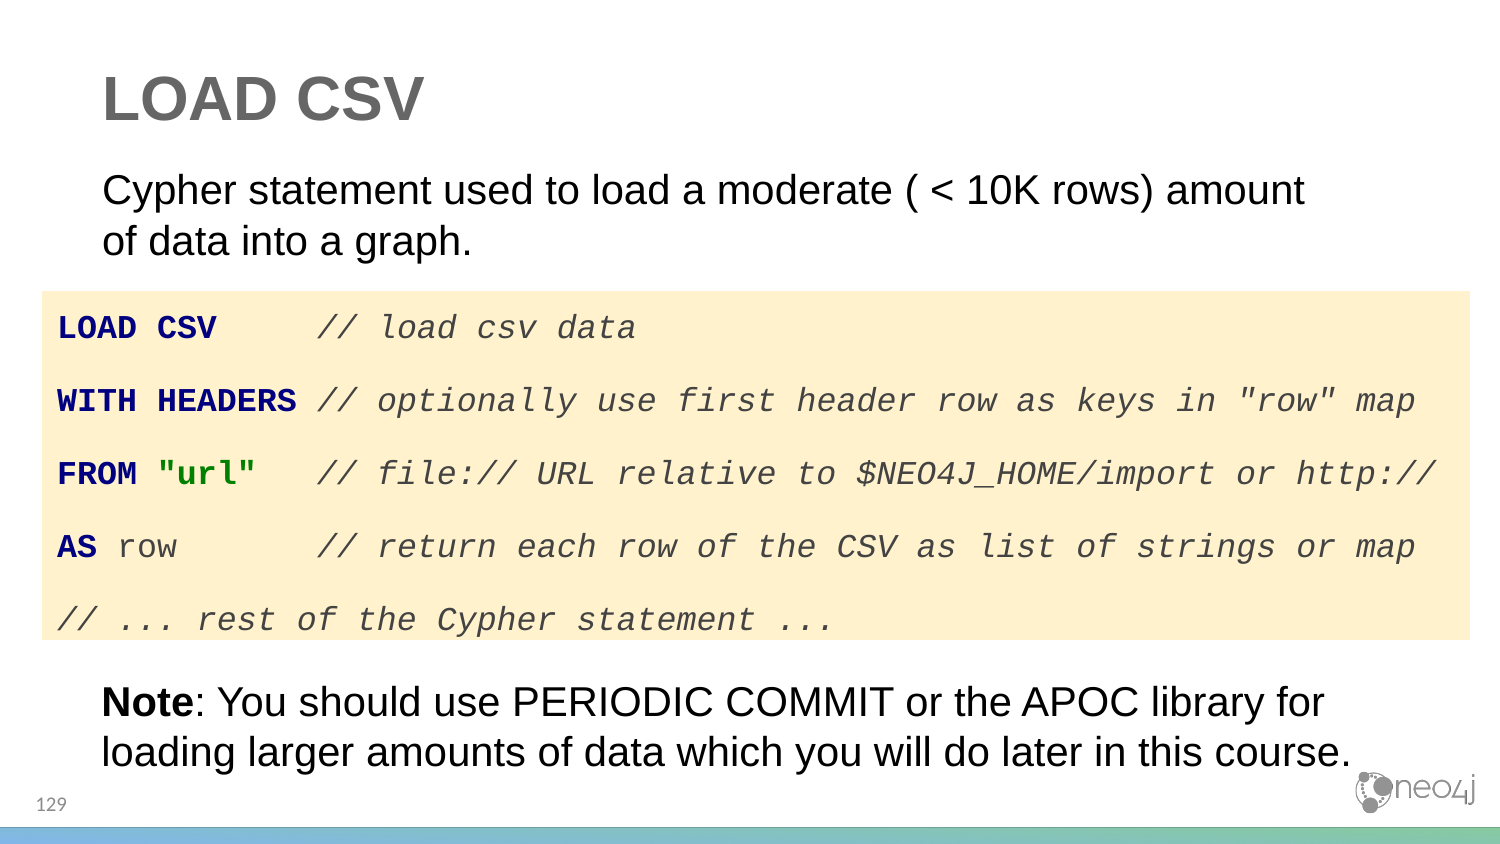

# LOAD CSV
Cypher statement used to load a moderate ( < 10K rows) amount of data into a graph.
LOAD CSV     // load csv data
WITH HEADERS // optionally use first header row as keys in "row" map
FROM "url"   // file:// URL relative to $NEO4J_HOME/import or http://
AS row       // return each row of the CSV as list of strings or map
// ... rest of the Cypher statement ...

Note: You should use PERIODIC COMMIT or the APOC library for loading larger amounts of data which you will do later in this course.
129